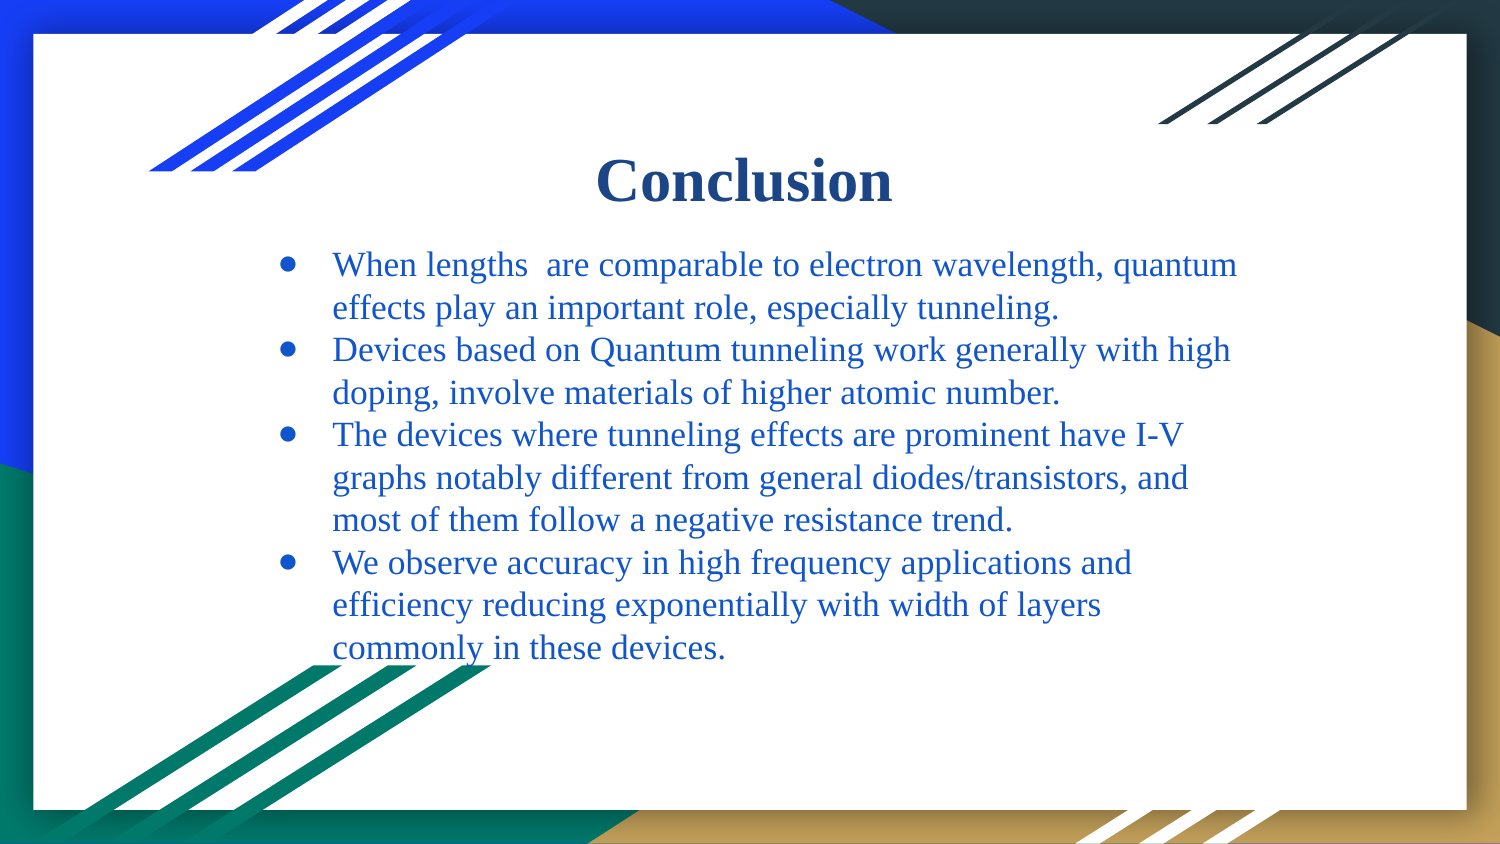

# Conclusion
When lengths  are comparable to electron wavelength, quantum effects play an important role, especially tunneling.
Devices based on Quantum tunneling work generally with high doping, involve materials of higher atomic number.
The devices where tunneling effects are prominent have I-V graphs notably different from general diodes/transistors, and most of them follow a negative resistance trend.
We observe accuracy in high frequency applications and efficiency reducing exponentially with width of layers commonly in these devices.